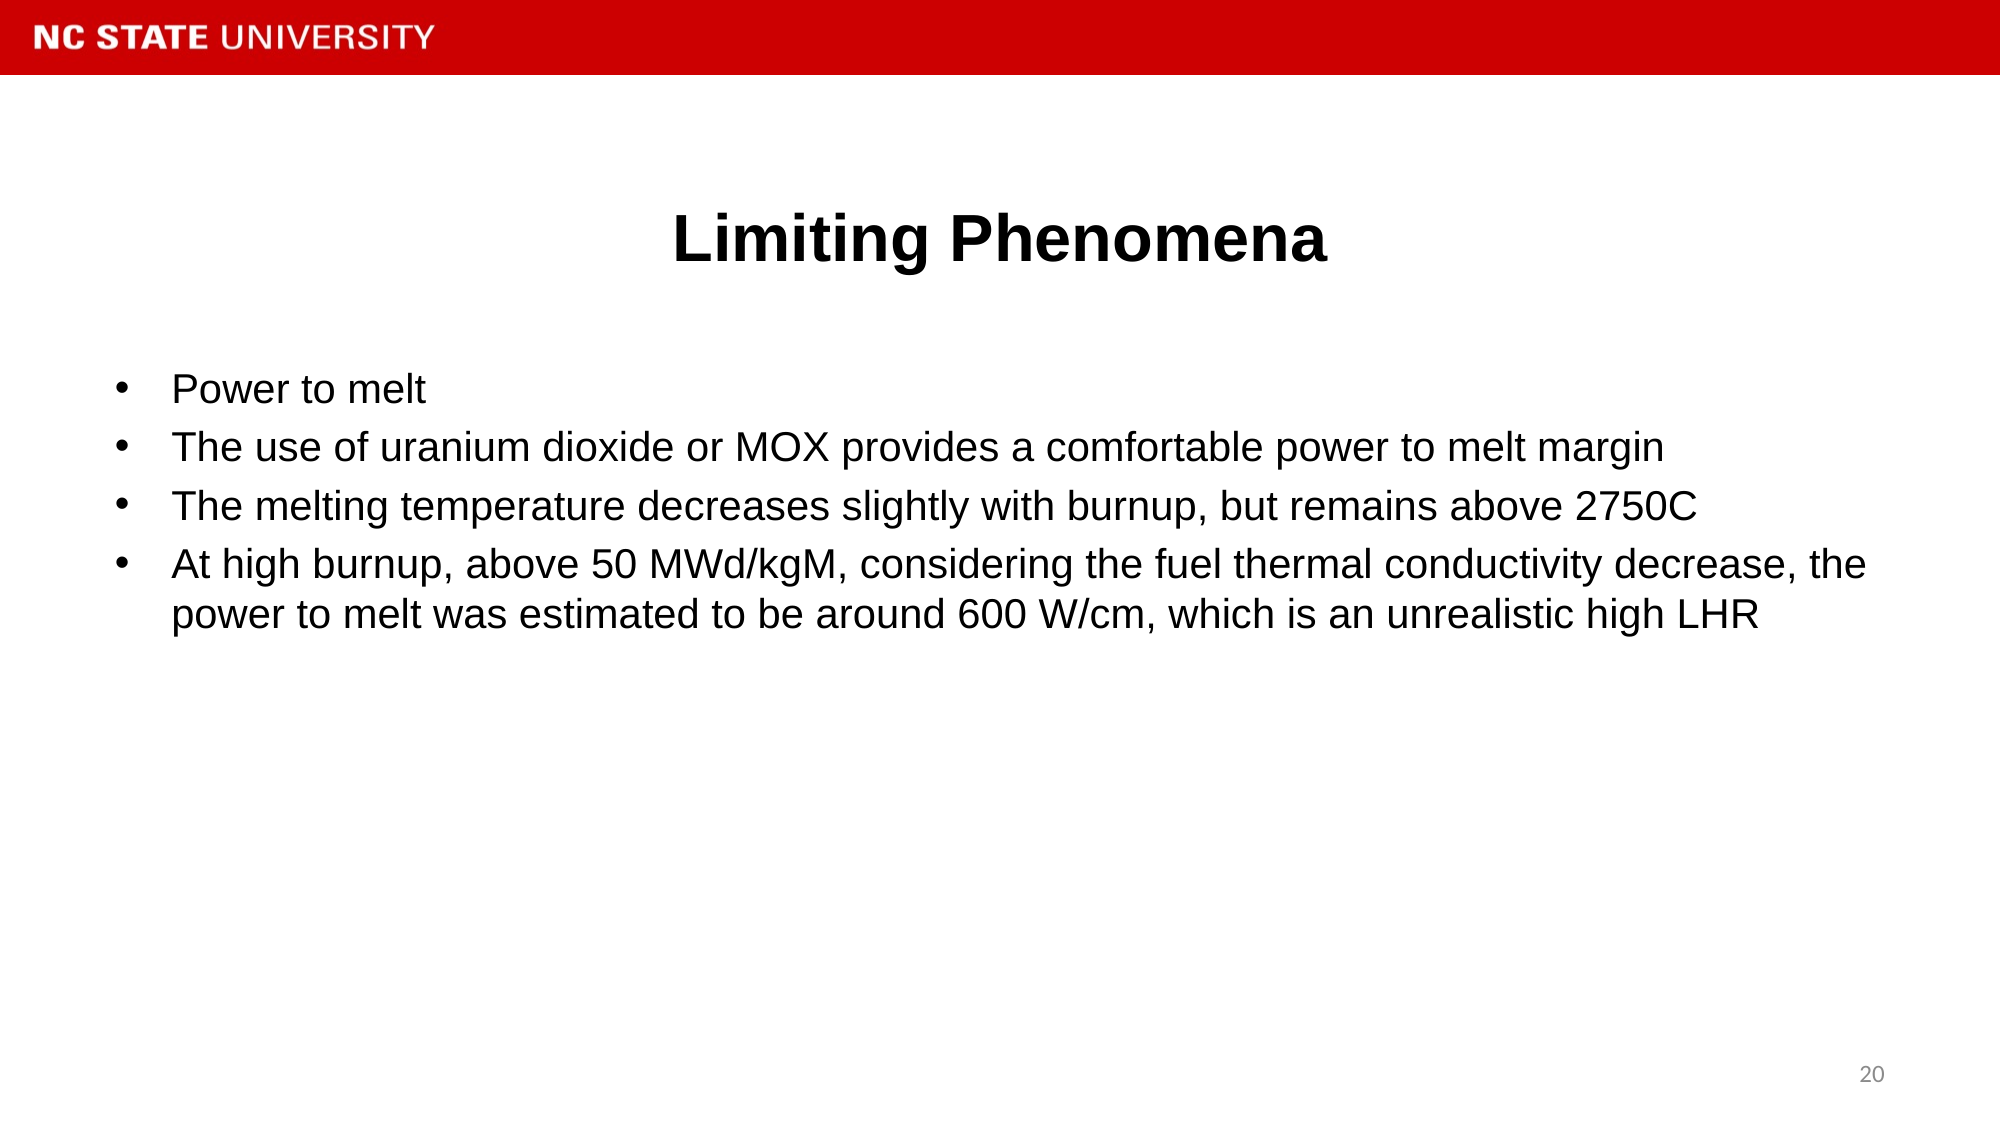

# Limiting Phenomena
Power to melt
The use of uranium dioxide or MOX provides a comfortable power to melt margin
The melting temperature decreases slightly with burnup, but remains above 2750C
At high burnup, above 50 MWd/kgM, considering the fuel thermal conductivity decrease, the power to melt was estimated to be around 600 W/cm, which is an unrealistic high LHR

20